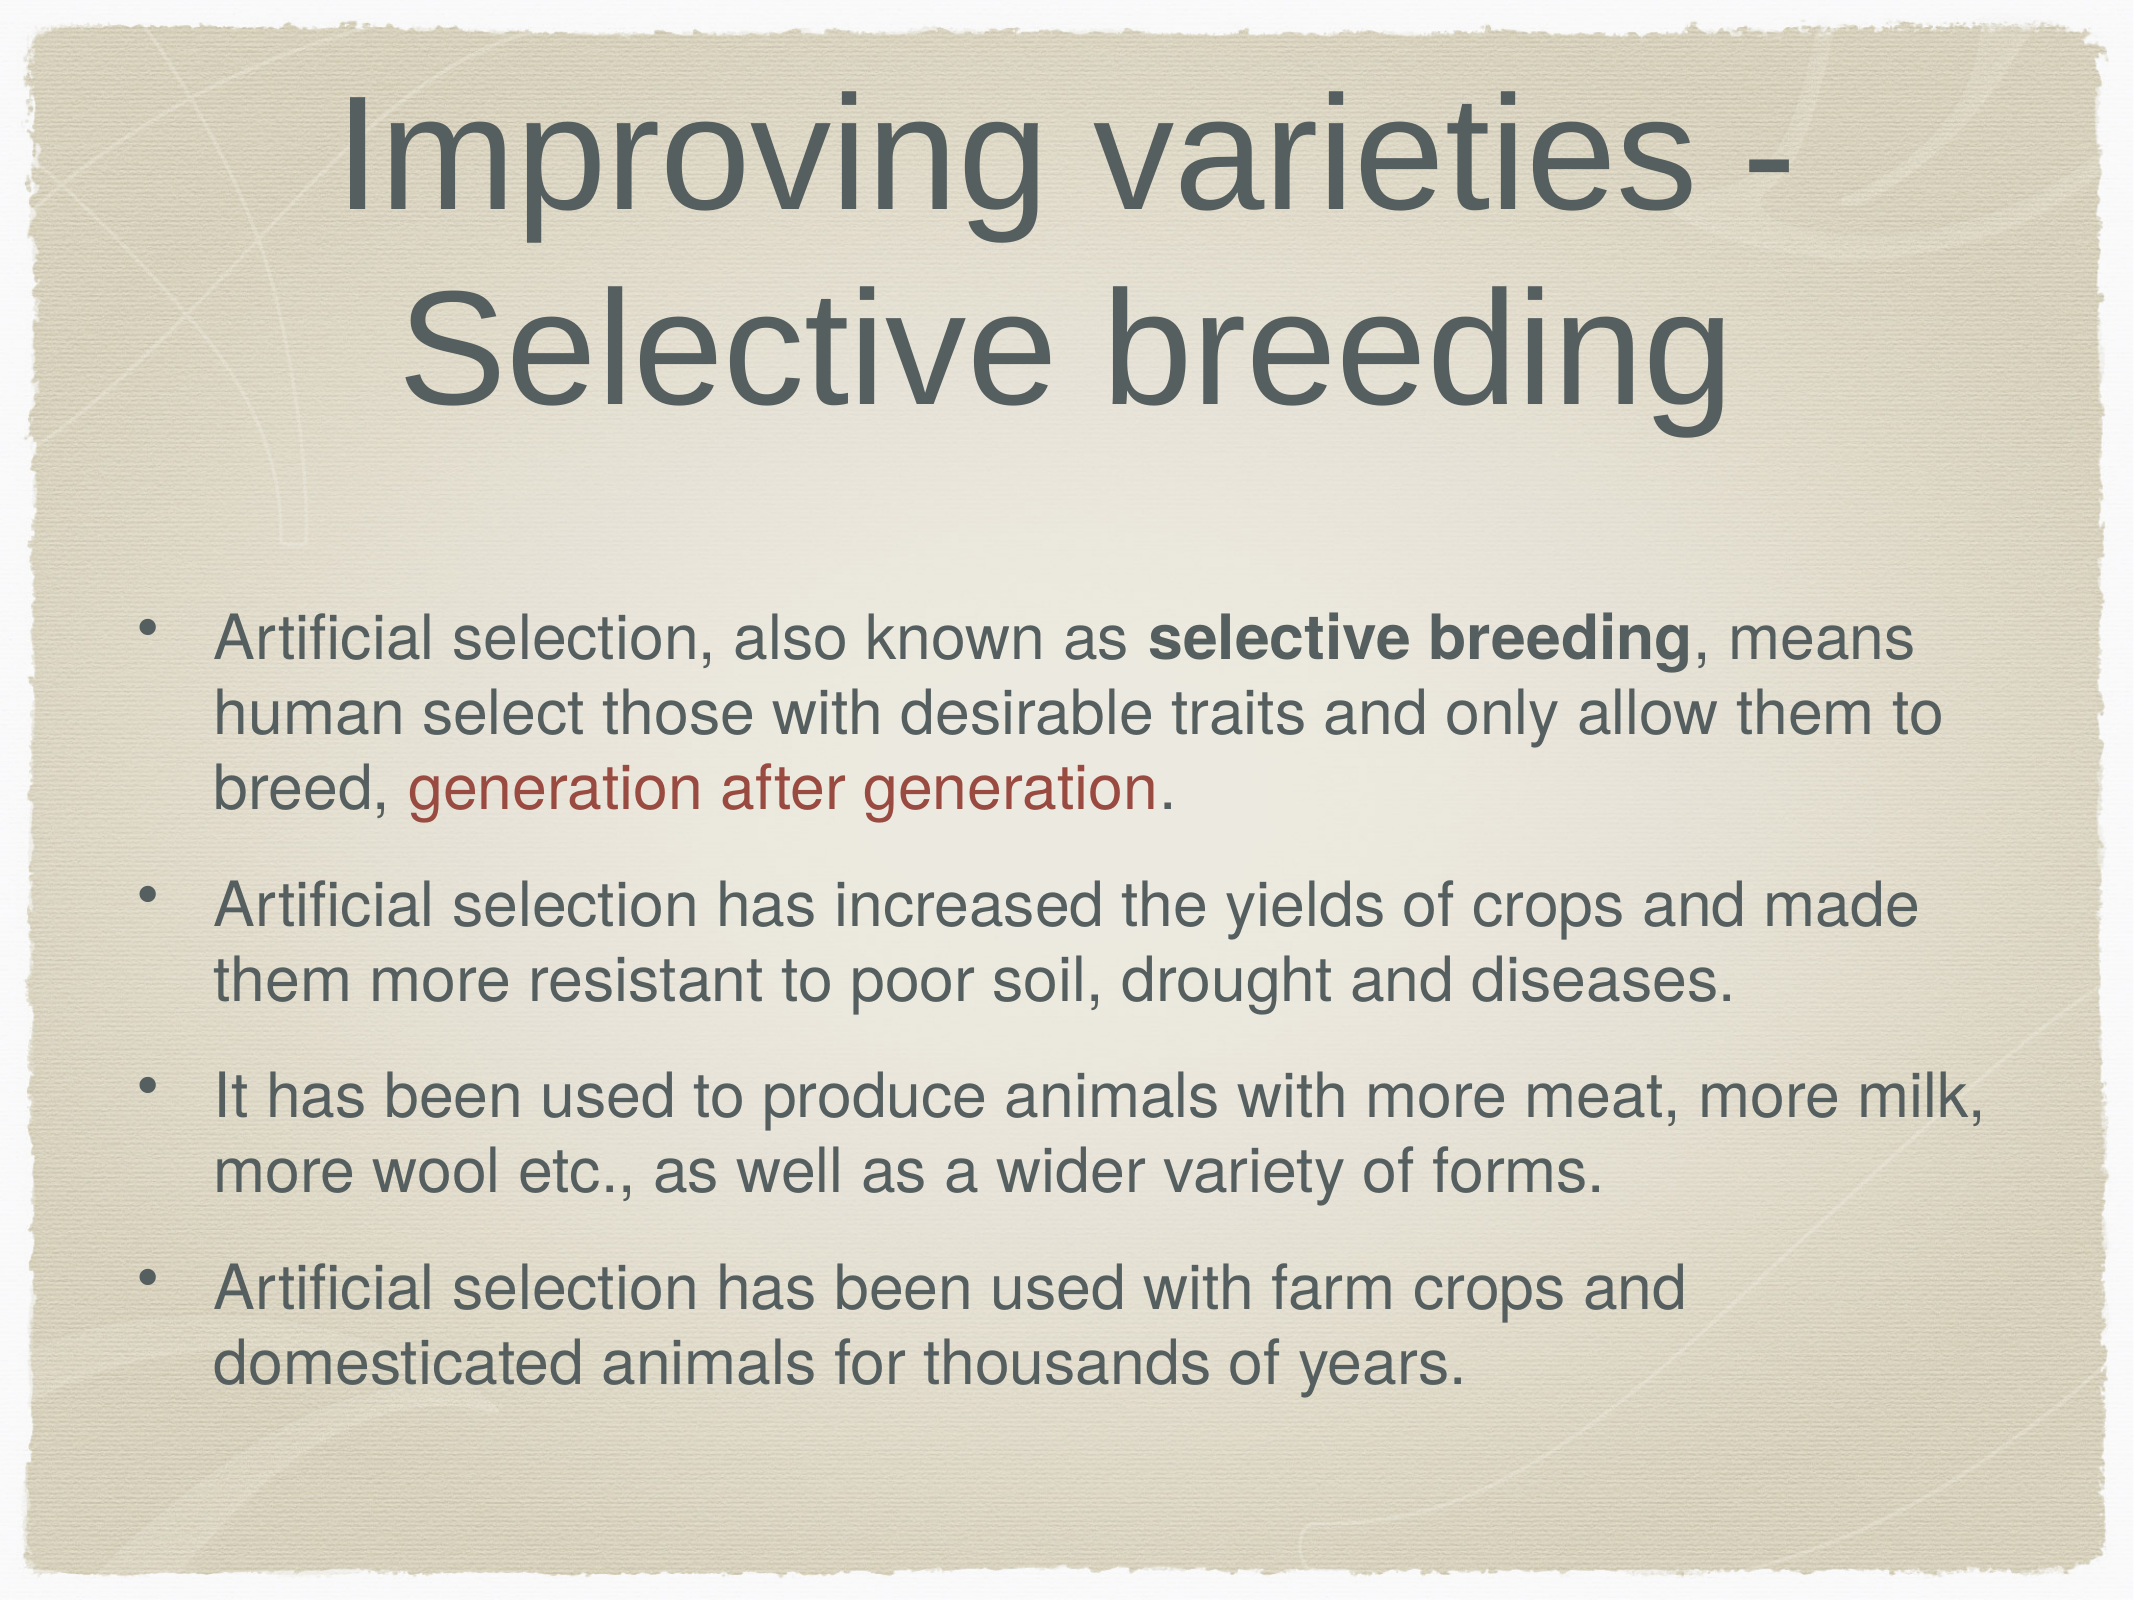

# Improving varieties - Selective breeding
Artificial selection, also known as selective breeding, means human select those with desirable traits and only allow them to breed, generation after generation.
Artificial selection has increased the yields of crops and made them more resistant to poor soil, drought and diseases.
It has been used to produce animals with more meat, more milk, more wool etc., as well as a wider variety of forms.
Artificial selection has been used with farm crops and domesticated animals for thousands of years.